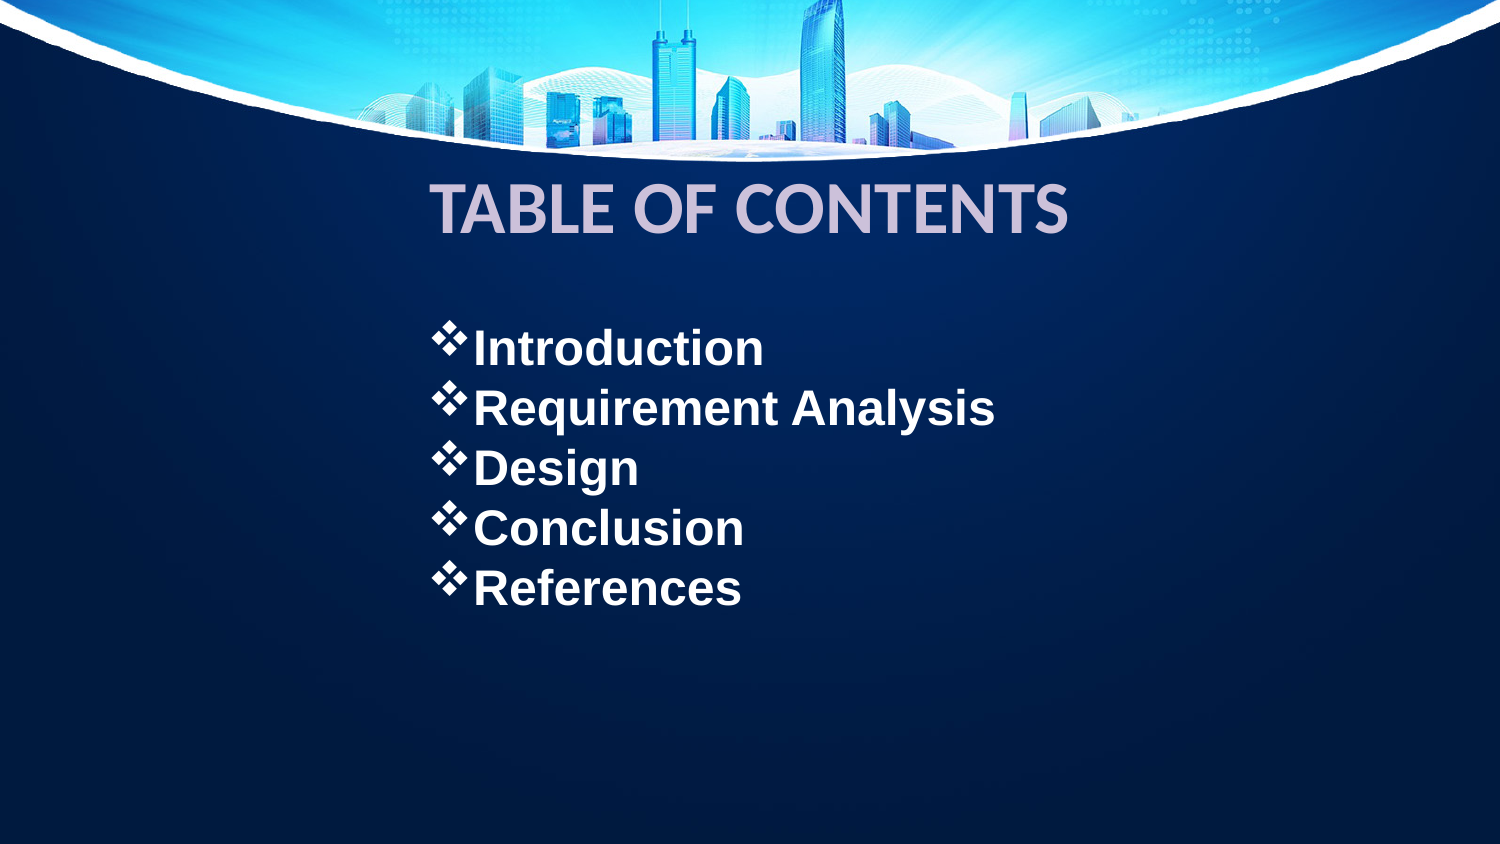

# TABLE OF CONTENTS

Introduction
Requirement Analysis
Design
Conclusion
References